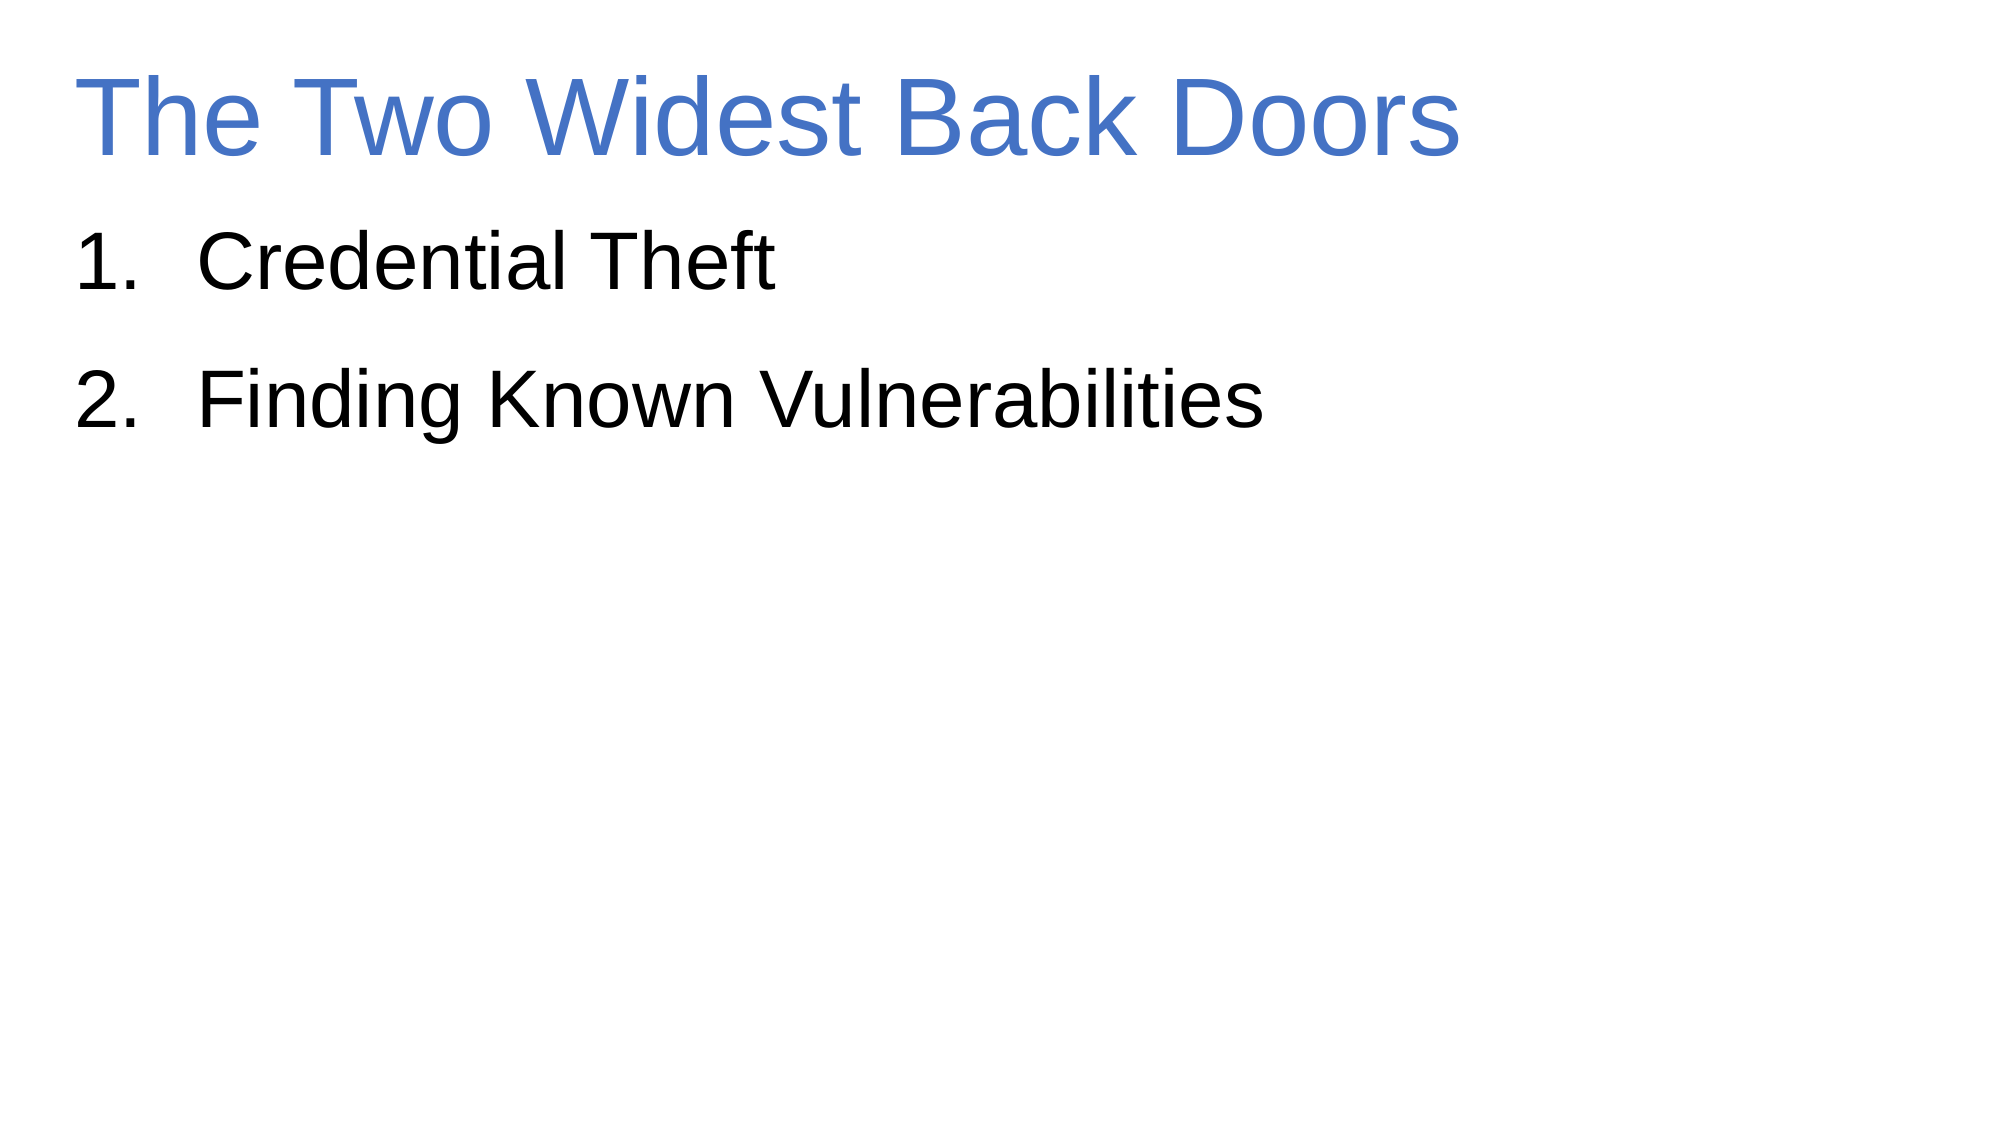

# The Two Widest Back Doors
Credential Theft
Finding Known Vulnerabilities